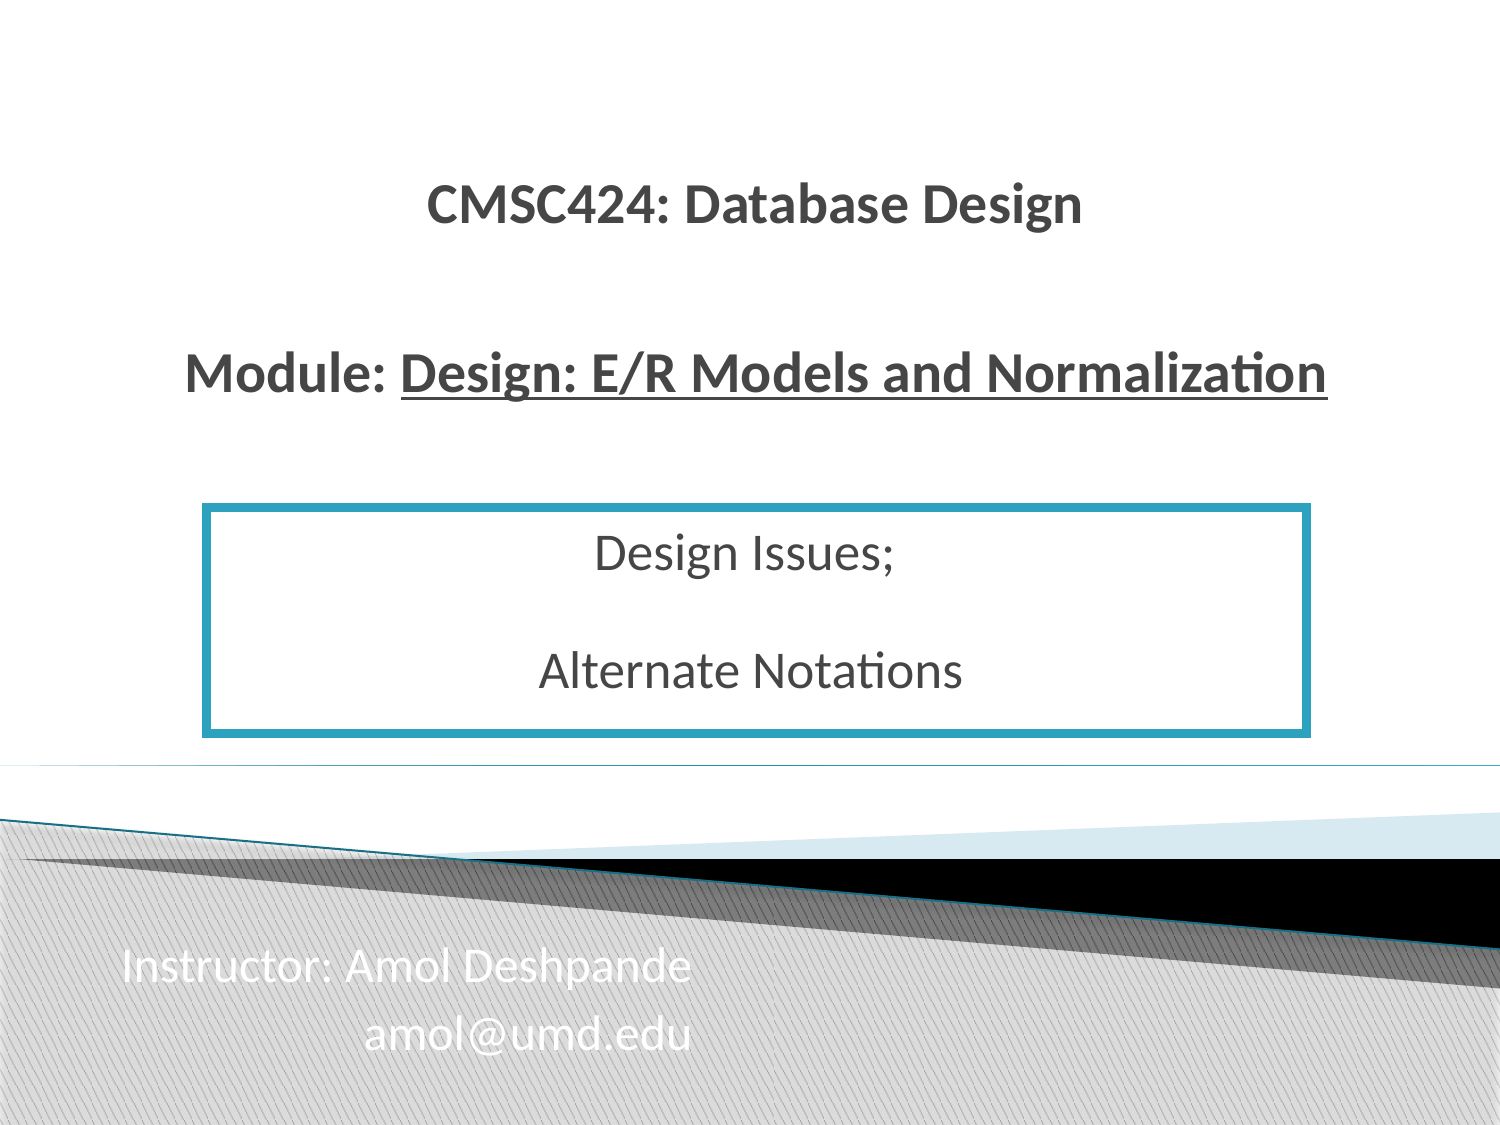

CMSC424: Database Design
Module: Design: E/R Models and Normalization
Design Issues;
Alternate Notations
Instructor: Amol Deshpande
                   amol@umd.edu